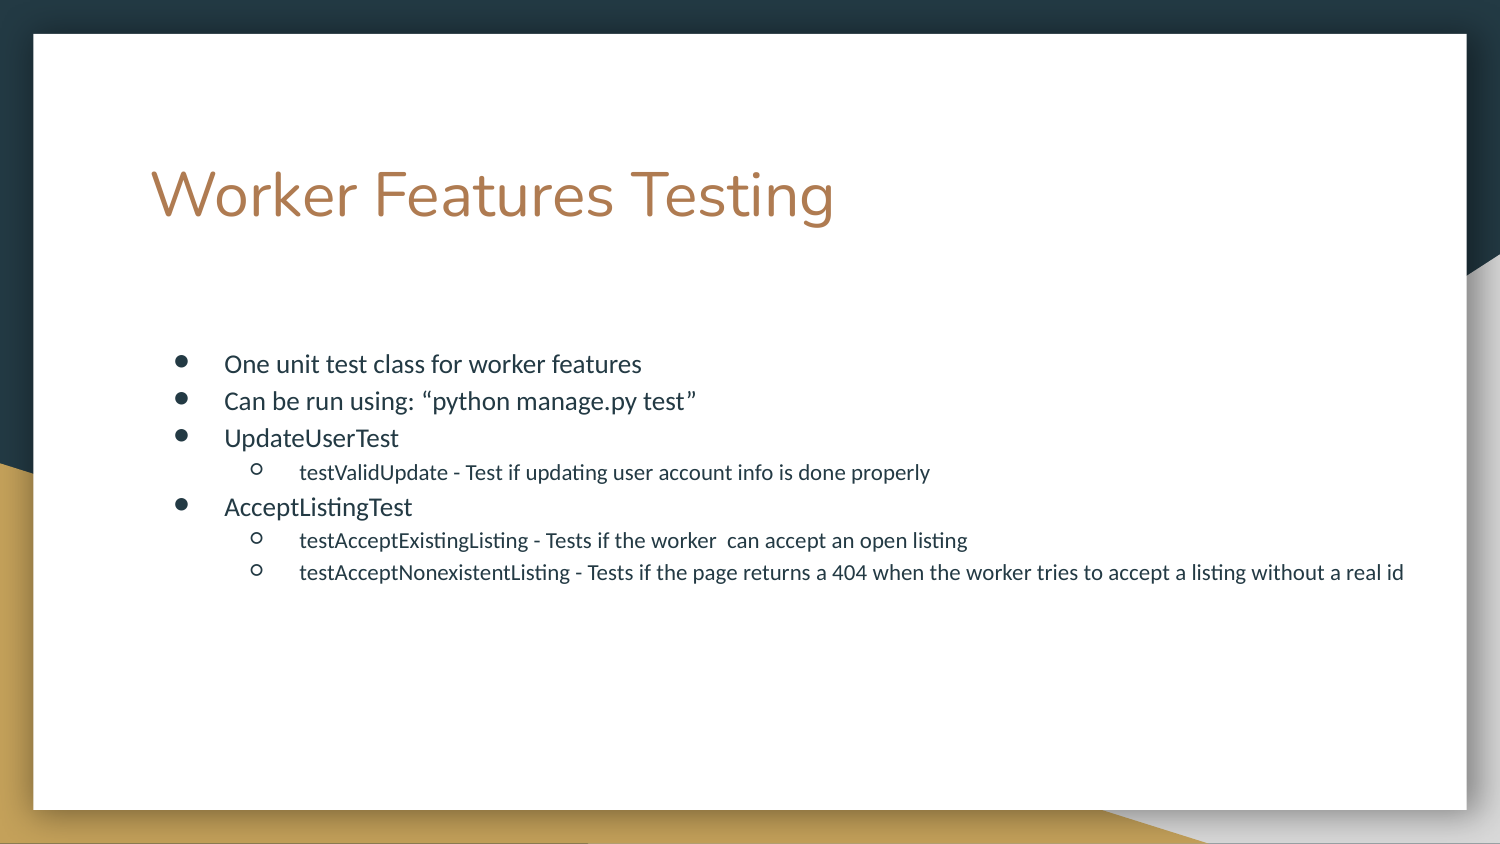

# Worker Features Testing
One unit test class for worker features
Can be run using: “python manage.py test”
UpdateUserTest
testValidUpdate - Test if updating user account info is done properly
AcceptListingTest
testAcceptExistingListing - Tests if the worker  can accept an open listing
testAcceptNonexistentListing - Tests if the page returns a 404 when the worker tries to accept a listing without a real id